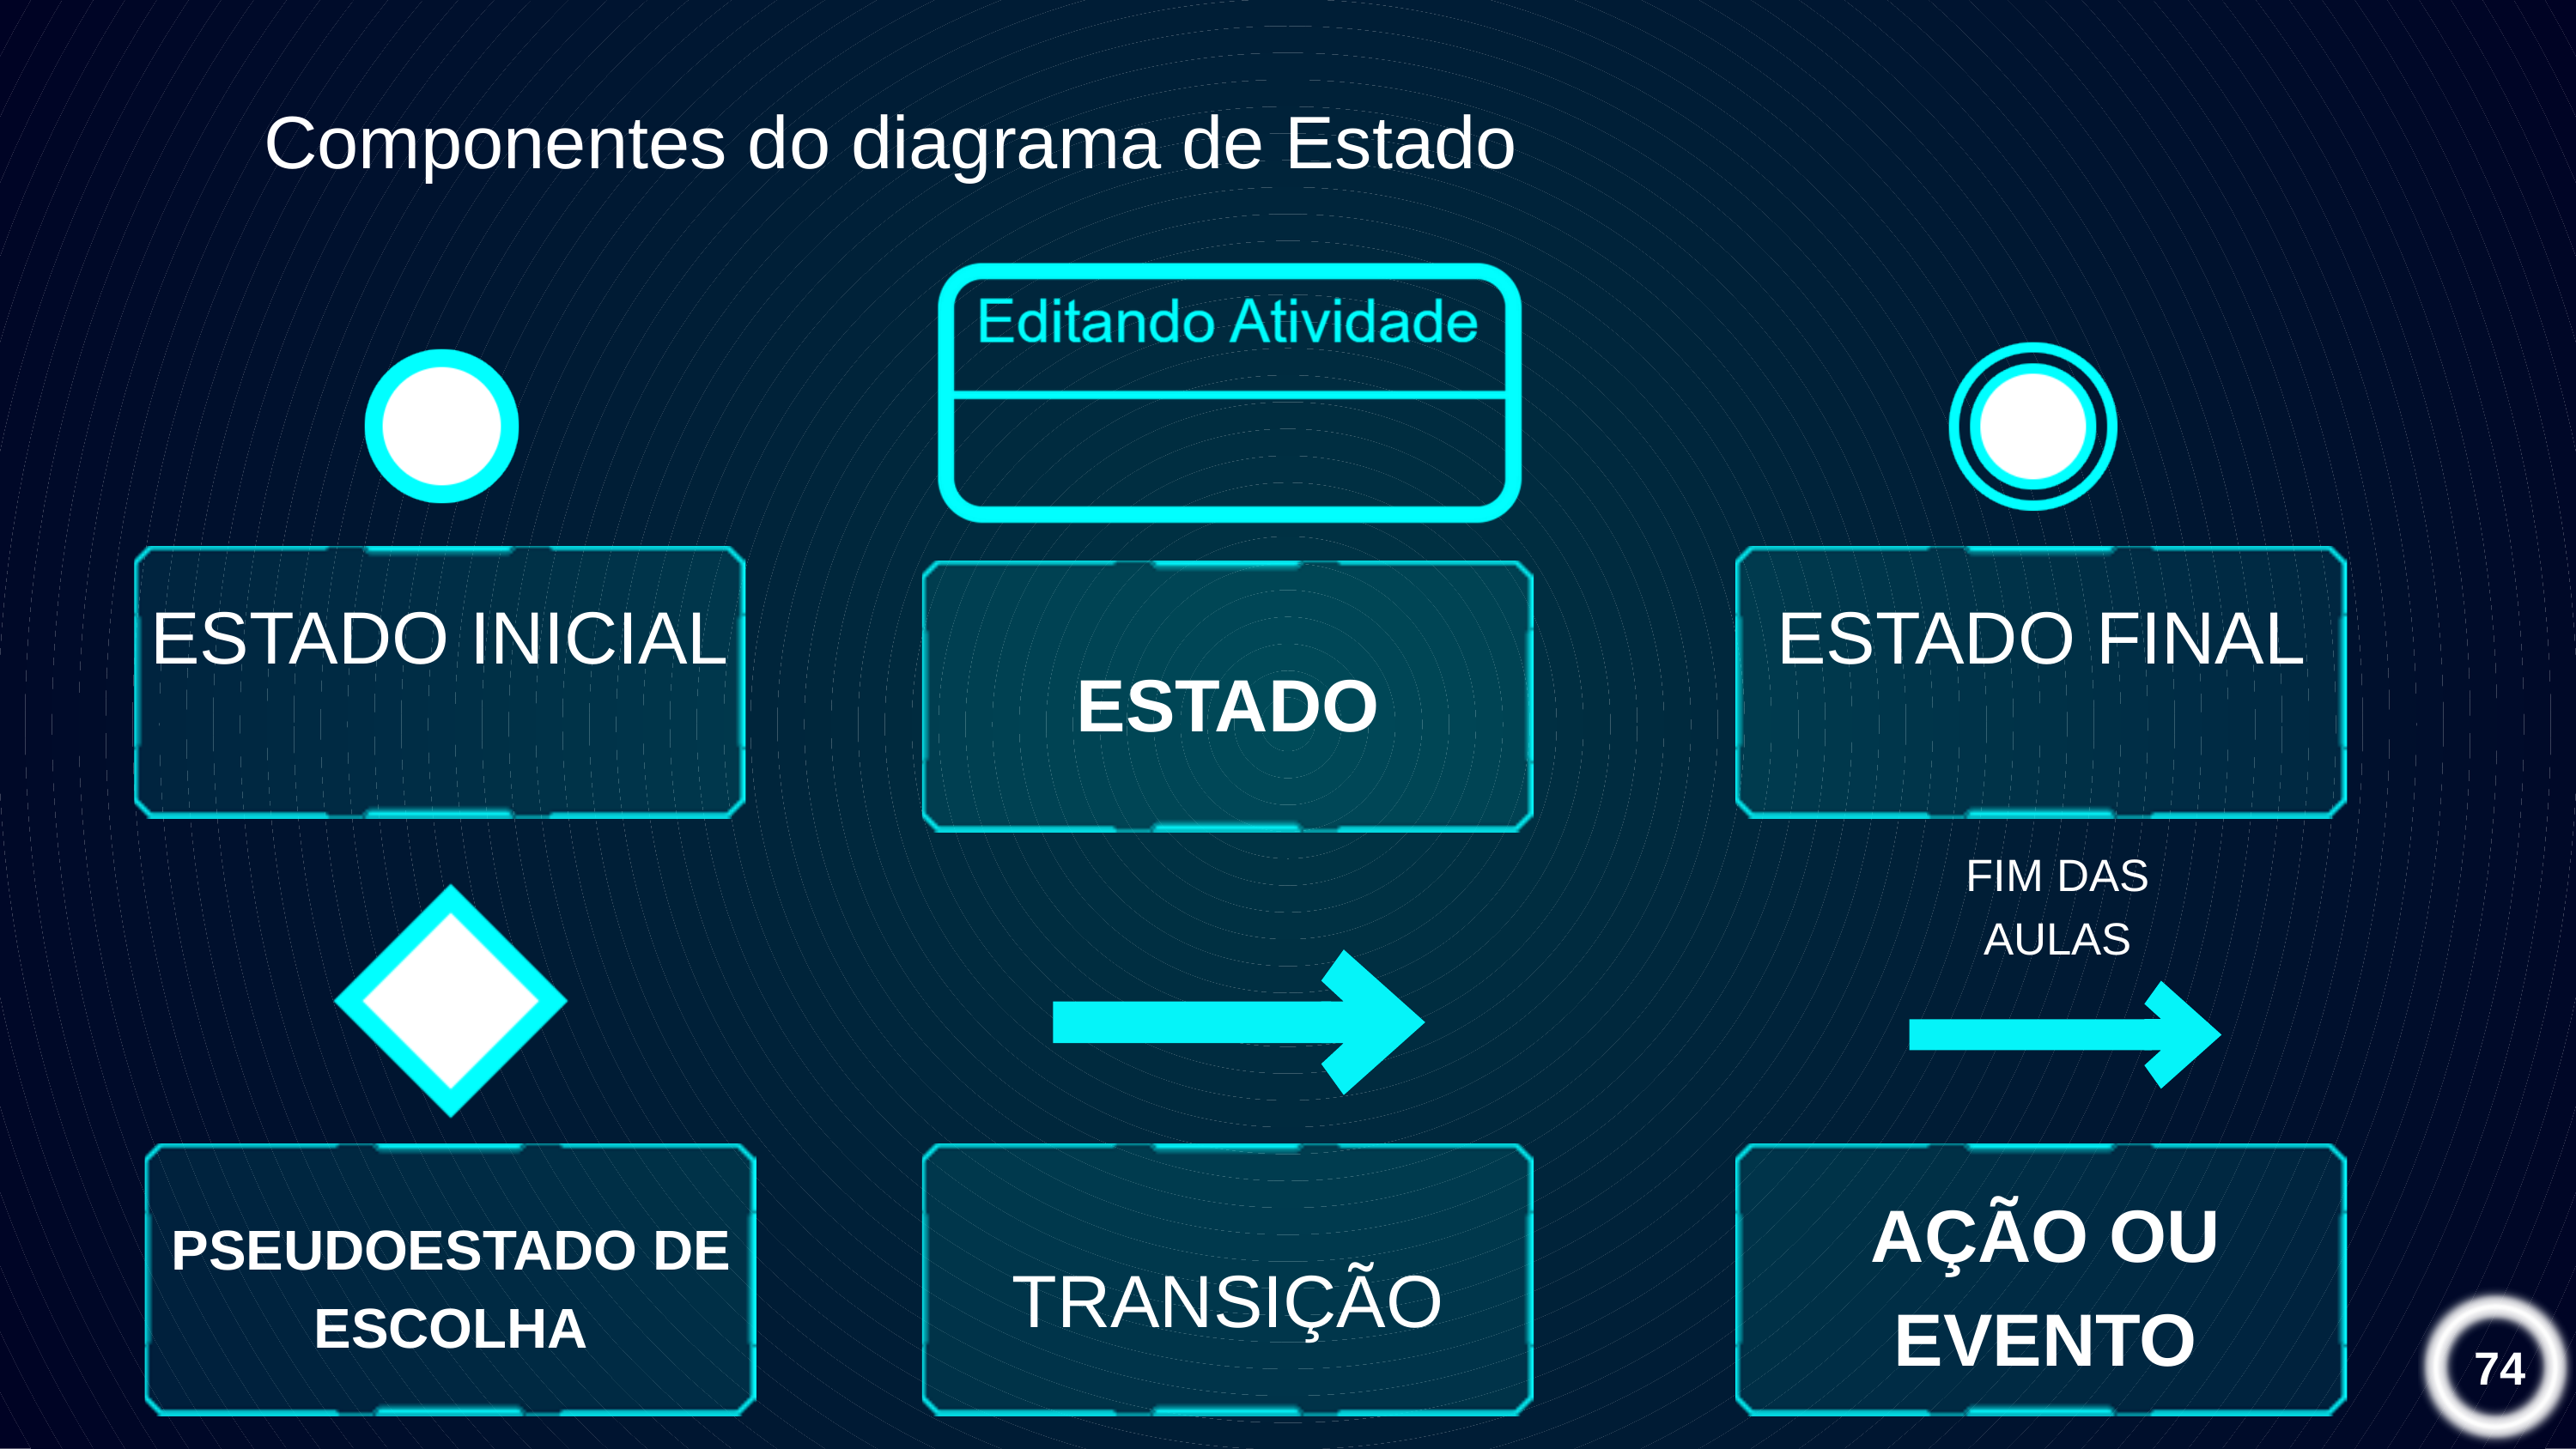

Componentes do diagrama de Estado

ESTADO INICIAL
ESTADO FINAL
ESTADO

FIM DAS AULAS

AÇÃO OU EVENTO
PSEUDOESTADO DE ESCOLHA
TRANSIÇÃO

74